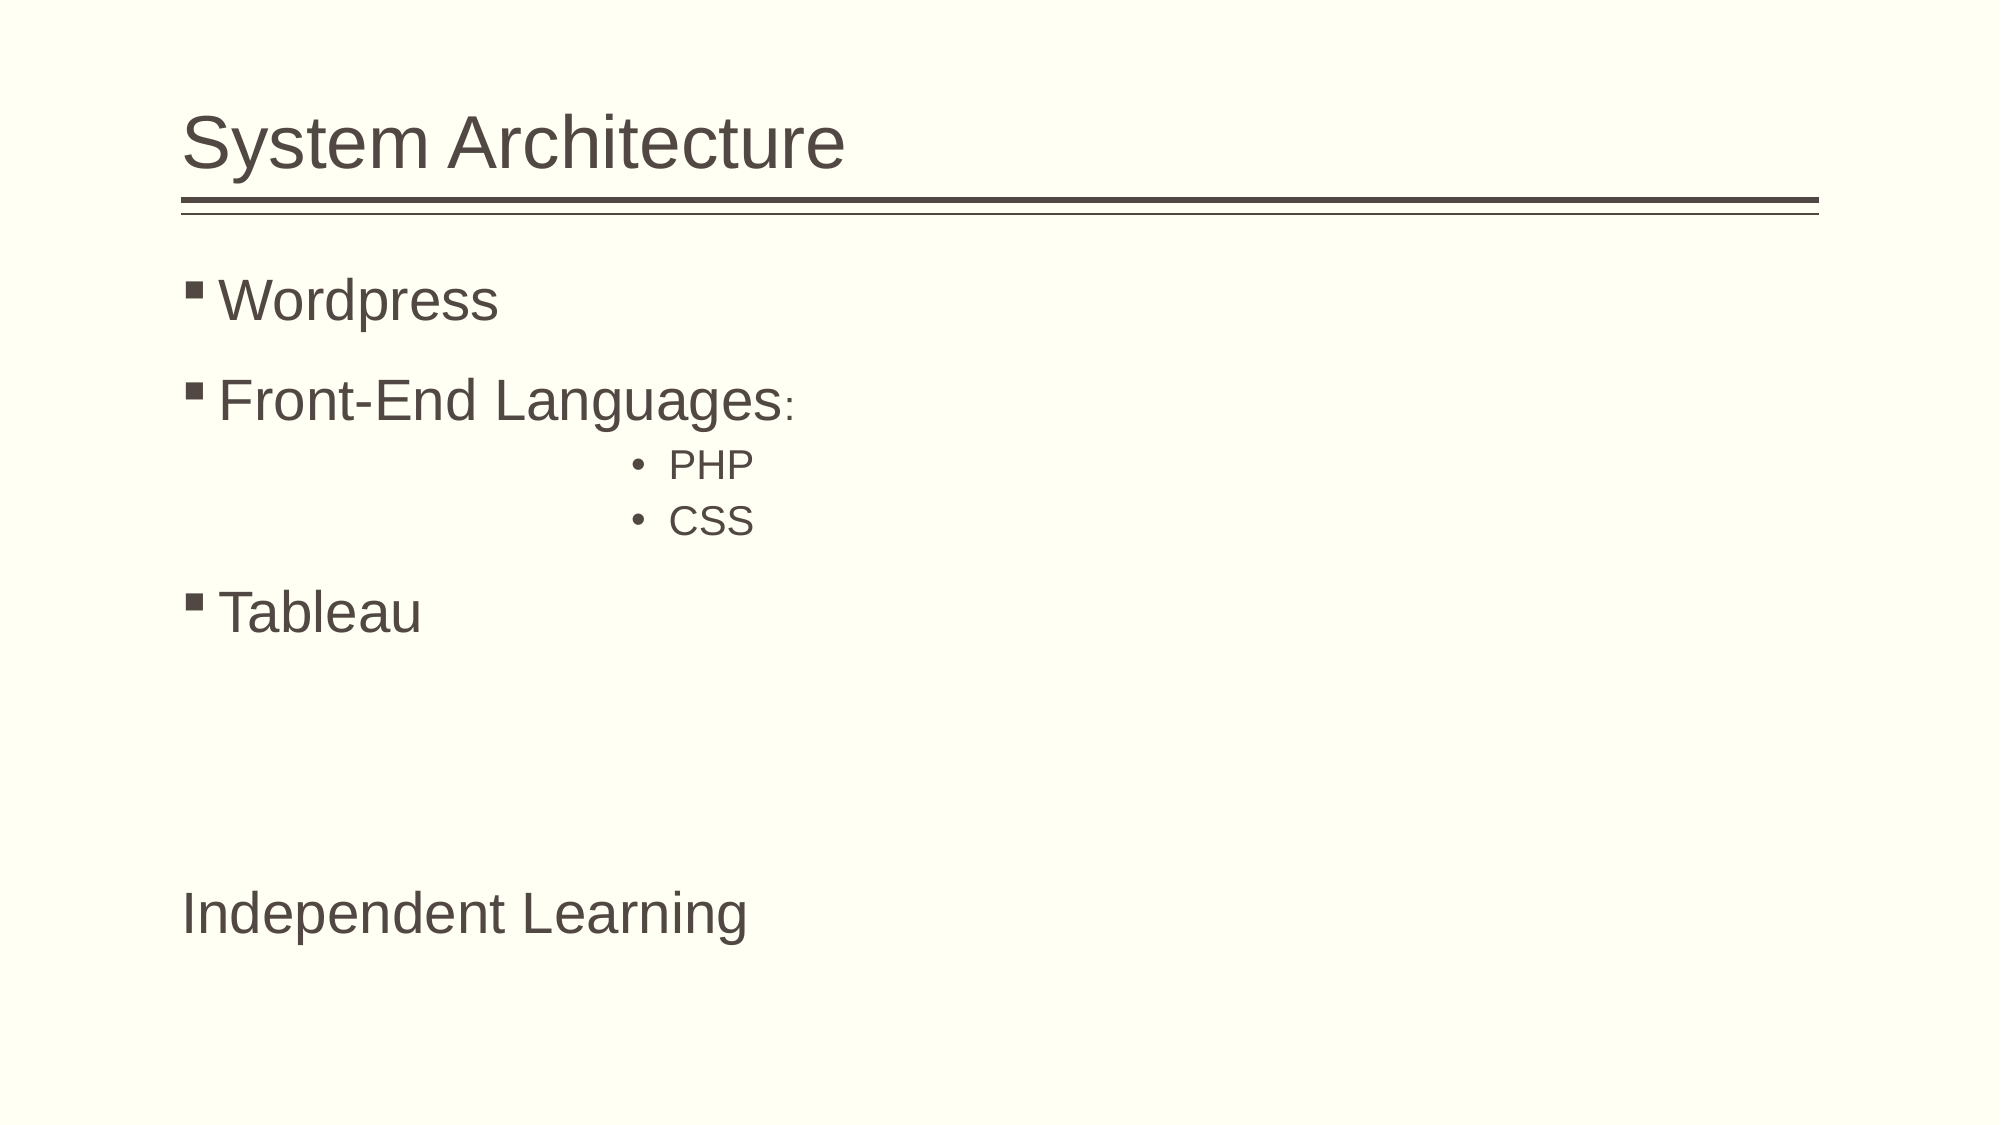

# System Architecture
Wordpress
Front-End Languages:
PHP
CSS
Tableau

Independent Learning